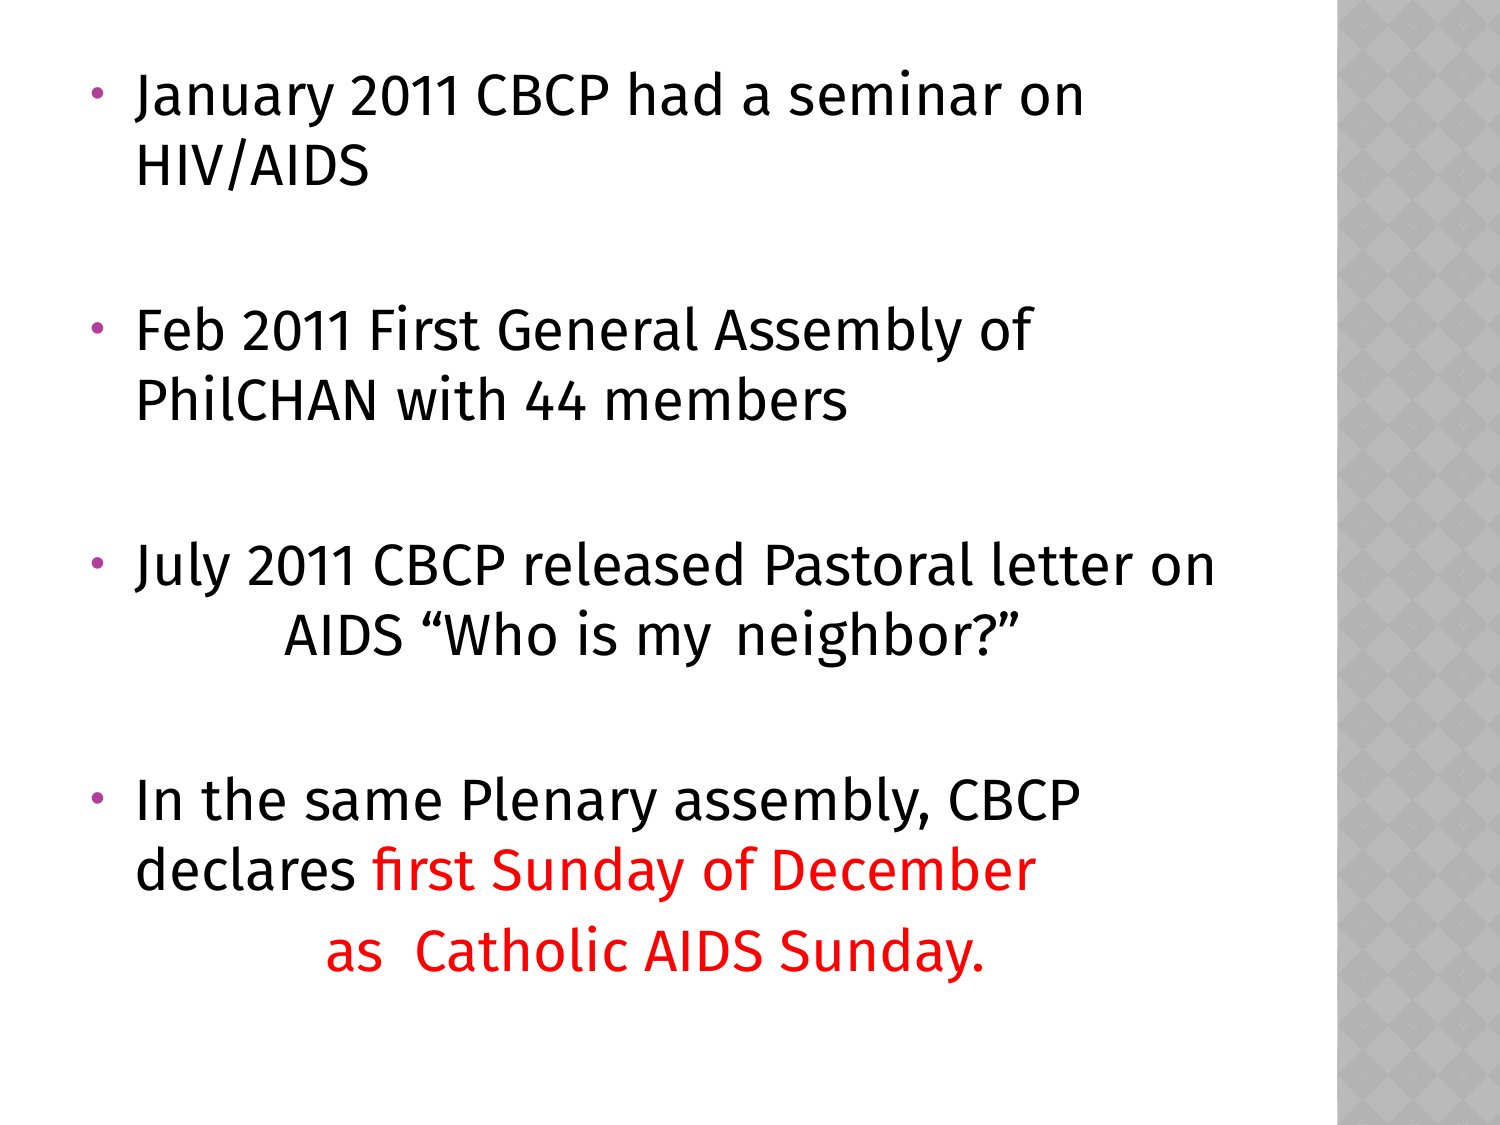

January 2011 CBCP had a seminar on 	HIV/AIDS

Feb 2011 First General Assembly of 	PhilCHAN with 44 members

July 2011 CBCP released Pastoral letter on 	AIDS “Who is my 	neighbor?”

In the same Plenary assembly, CBCP 	declares first Sunday of December
		as  Catholic AIDS Sunday.